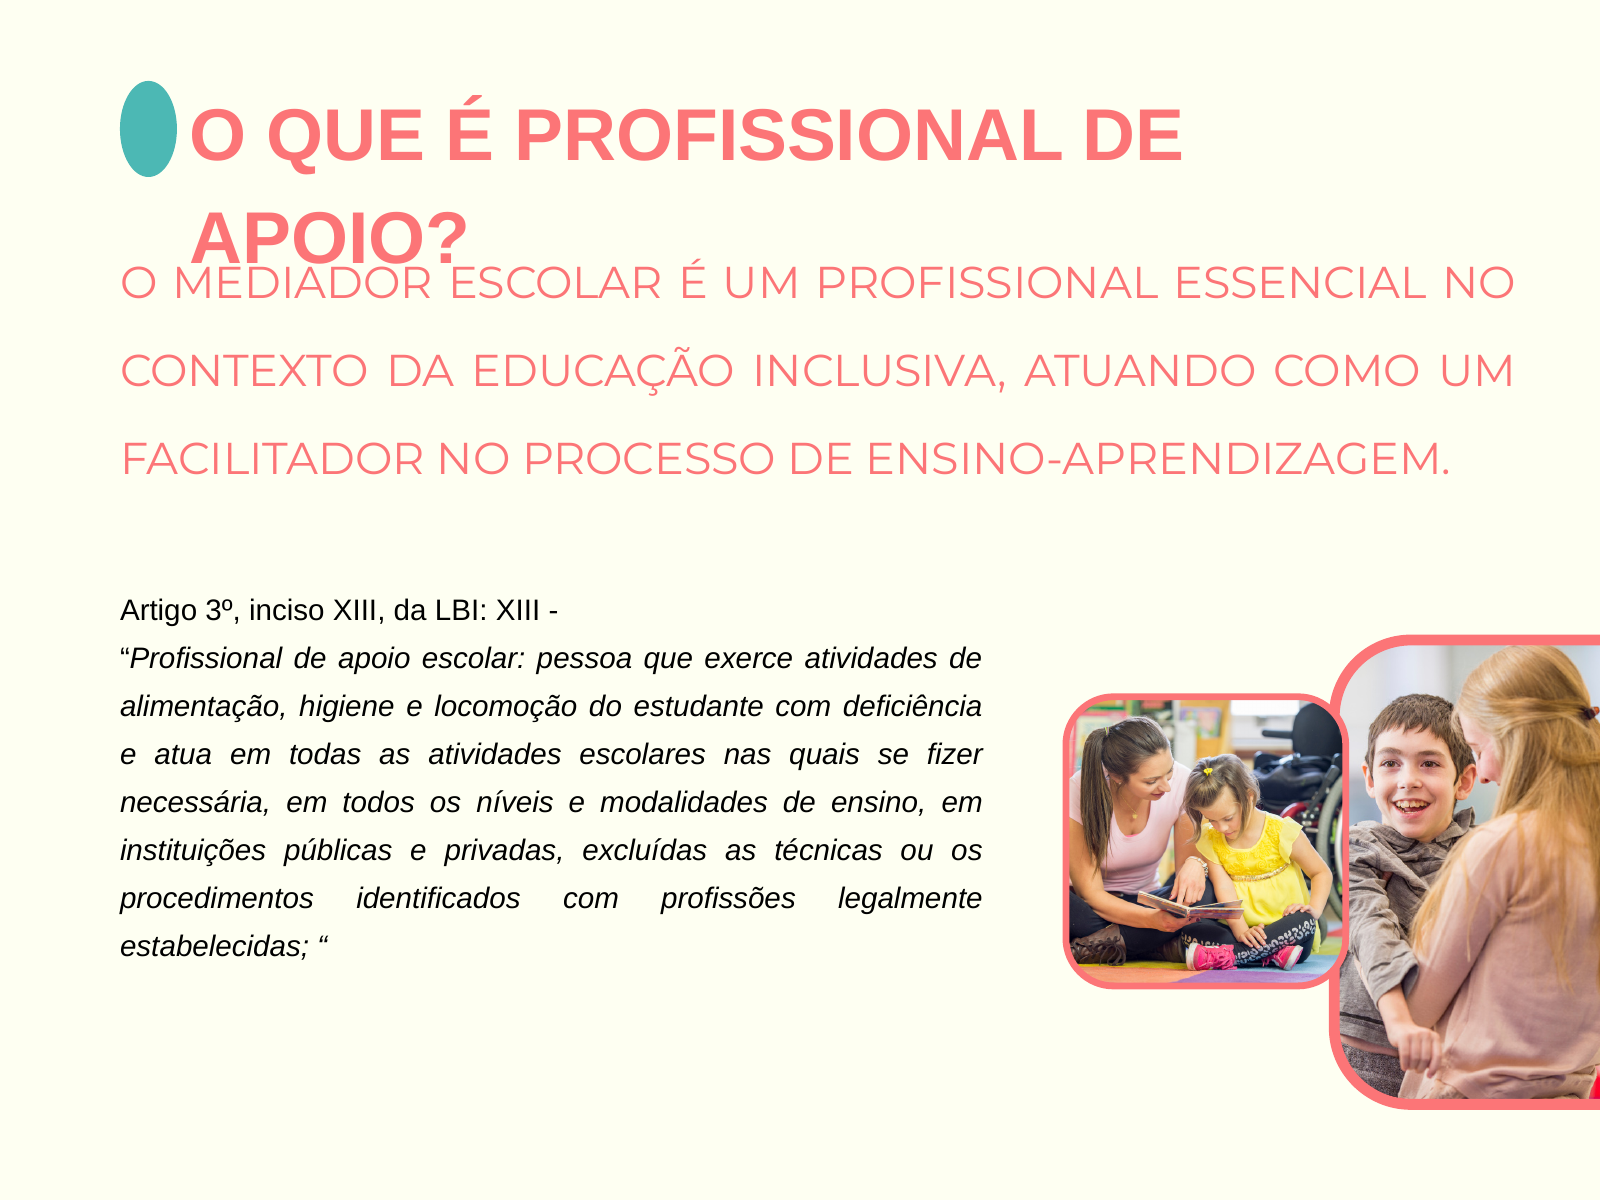

O QUE É PROFISSIONAL DE APOIO?

O MEDIADOR ESCOLAR É UM PROFISSIONAL ESSENCIAL NO CONTEXTO DA EDUCAÇÃO INCLUSIVA, ATUANDO COMO UM FACILITADOR NO PROCESSO DE ENSINO-APRENDIZAGEM.
Artigo 3º, inciso XIII, da LBI: XIII -
“Profissional de apoio escolar: pessoa que exerce atividades de alimentação, higiene e locomoção do estudante com deficiência e atua em todas as atividades escolares nas quais se fizer necessária, em todos os níveis e modalidades de ensino, em instituições públicas e privadas, excluídas as técnicas ou os procedimentos identificados com profissões legalmente estabelecidas; “